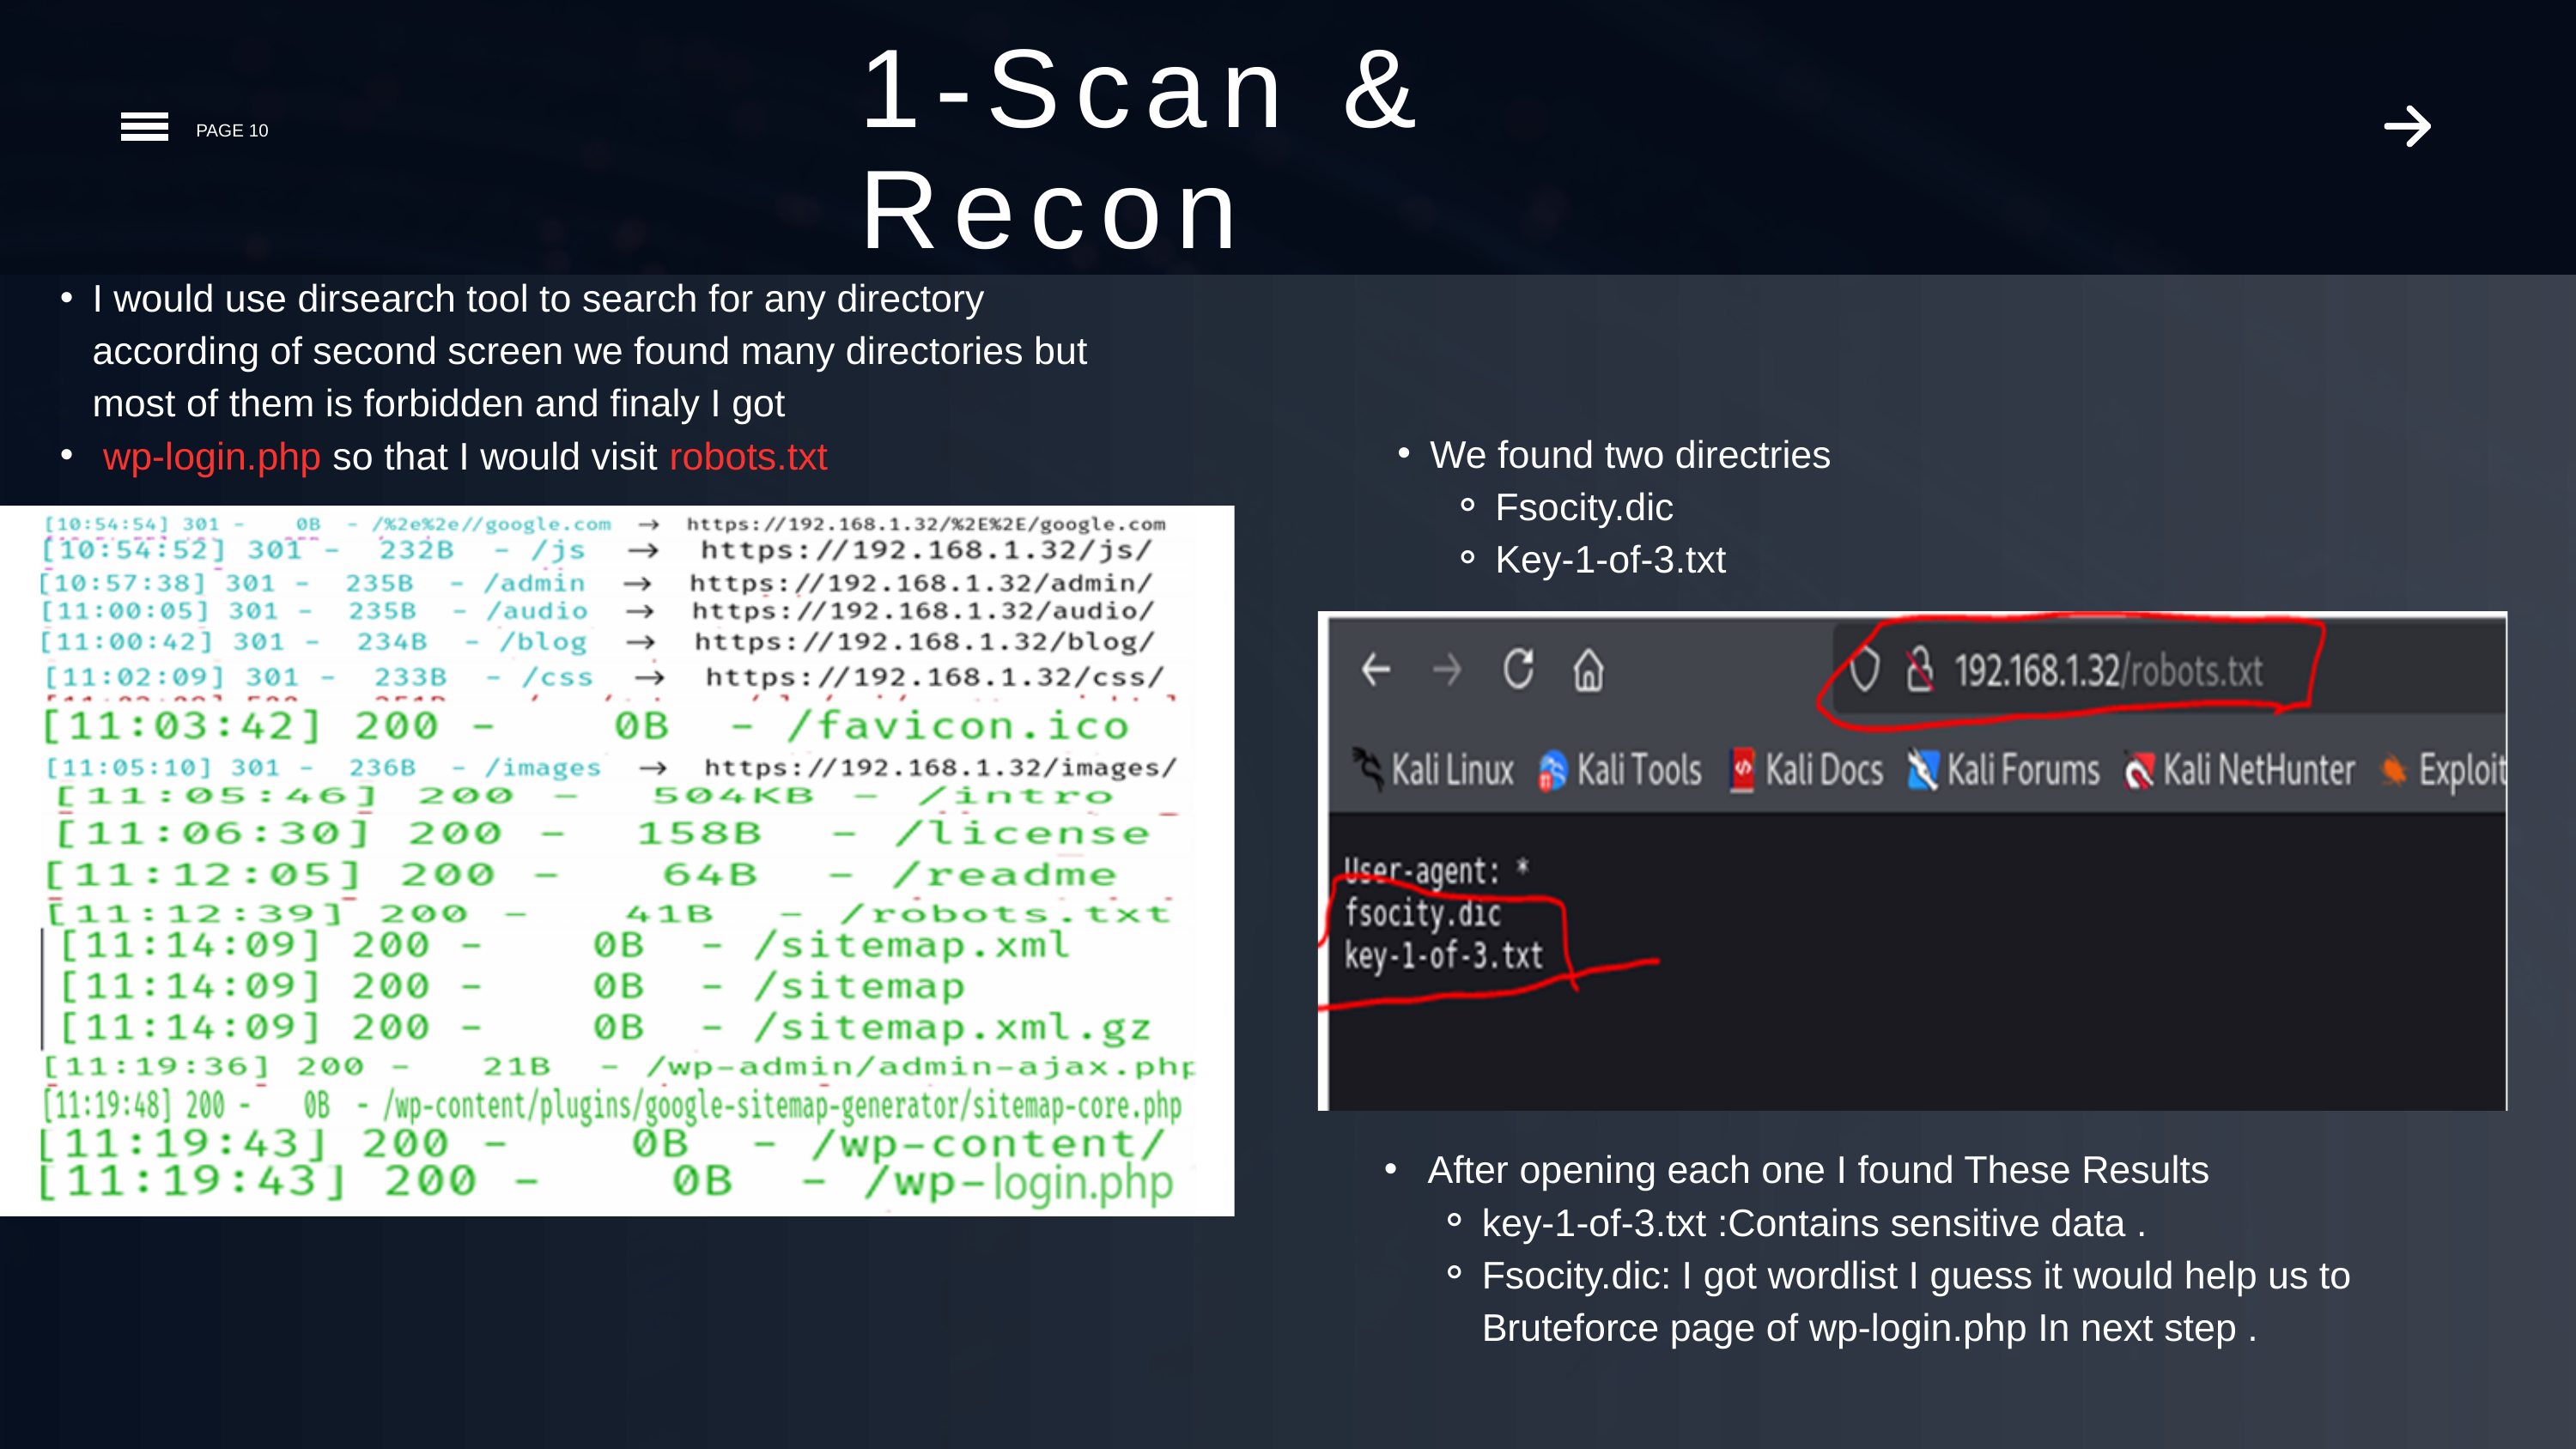

1-Scan &
Recon

PAGE 10
I would use dirsearch tool to search for any directory according of second screen we found many directories but most of them is forbidden and finaly I got
 wp-login.php so that I would visit robots.txt

We found two directries
Fsocity.dic
Key-1-of-3.txt

 After opening each one I found These Results
key-1-of-3.txt :Contains sensitive data .
Fsocity.dic: I got wordlist I guess it would help us to Bruteforce page of wp-login.php In next step .